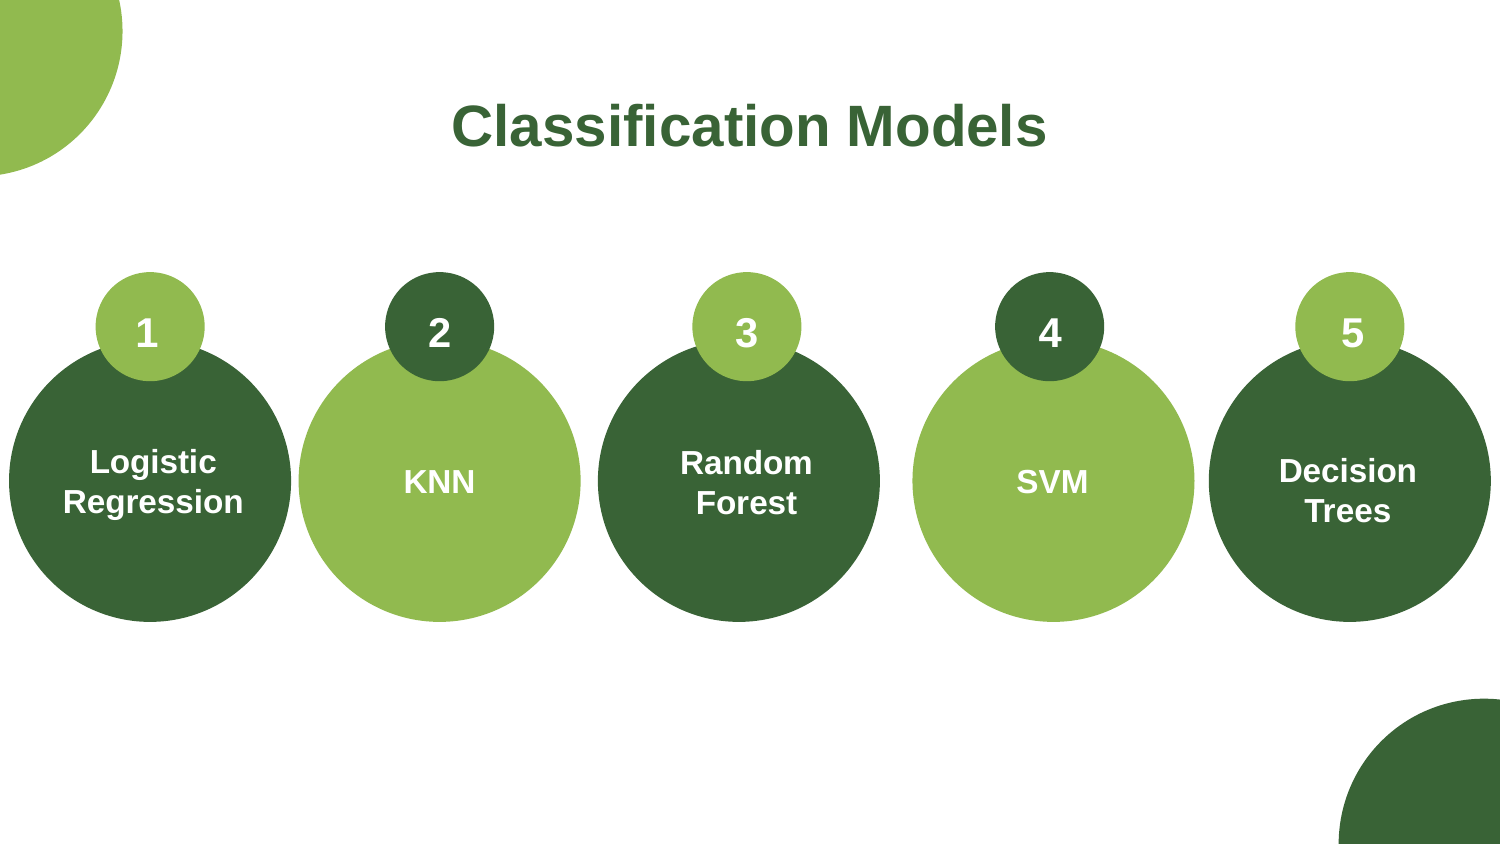

# Classification Models

1
2
3
 4
5

Logistic
Regression
Random Forest
Decision Trees
KNN
SVM